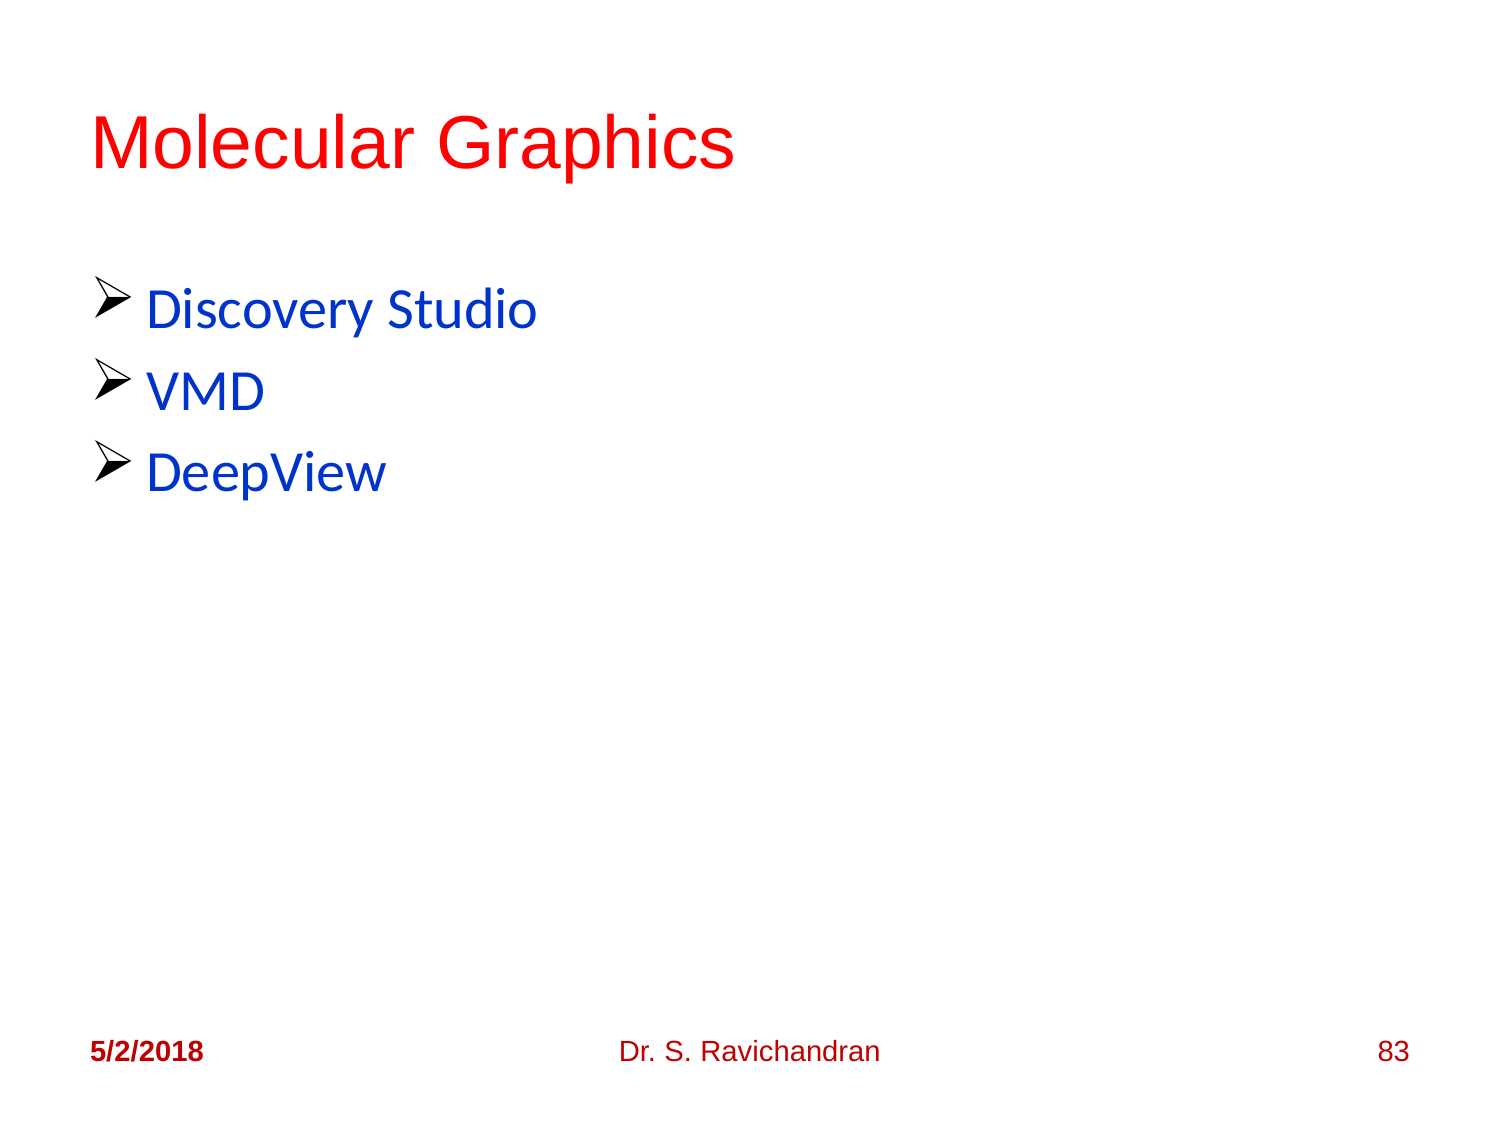

# Molecular Graphics
Discovery Studio
VMD
DeepView
5/2/2018
Dr. S. Ravichandran
83